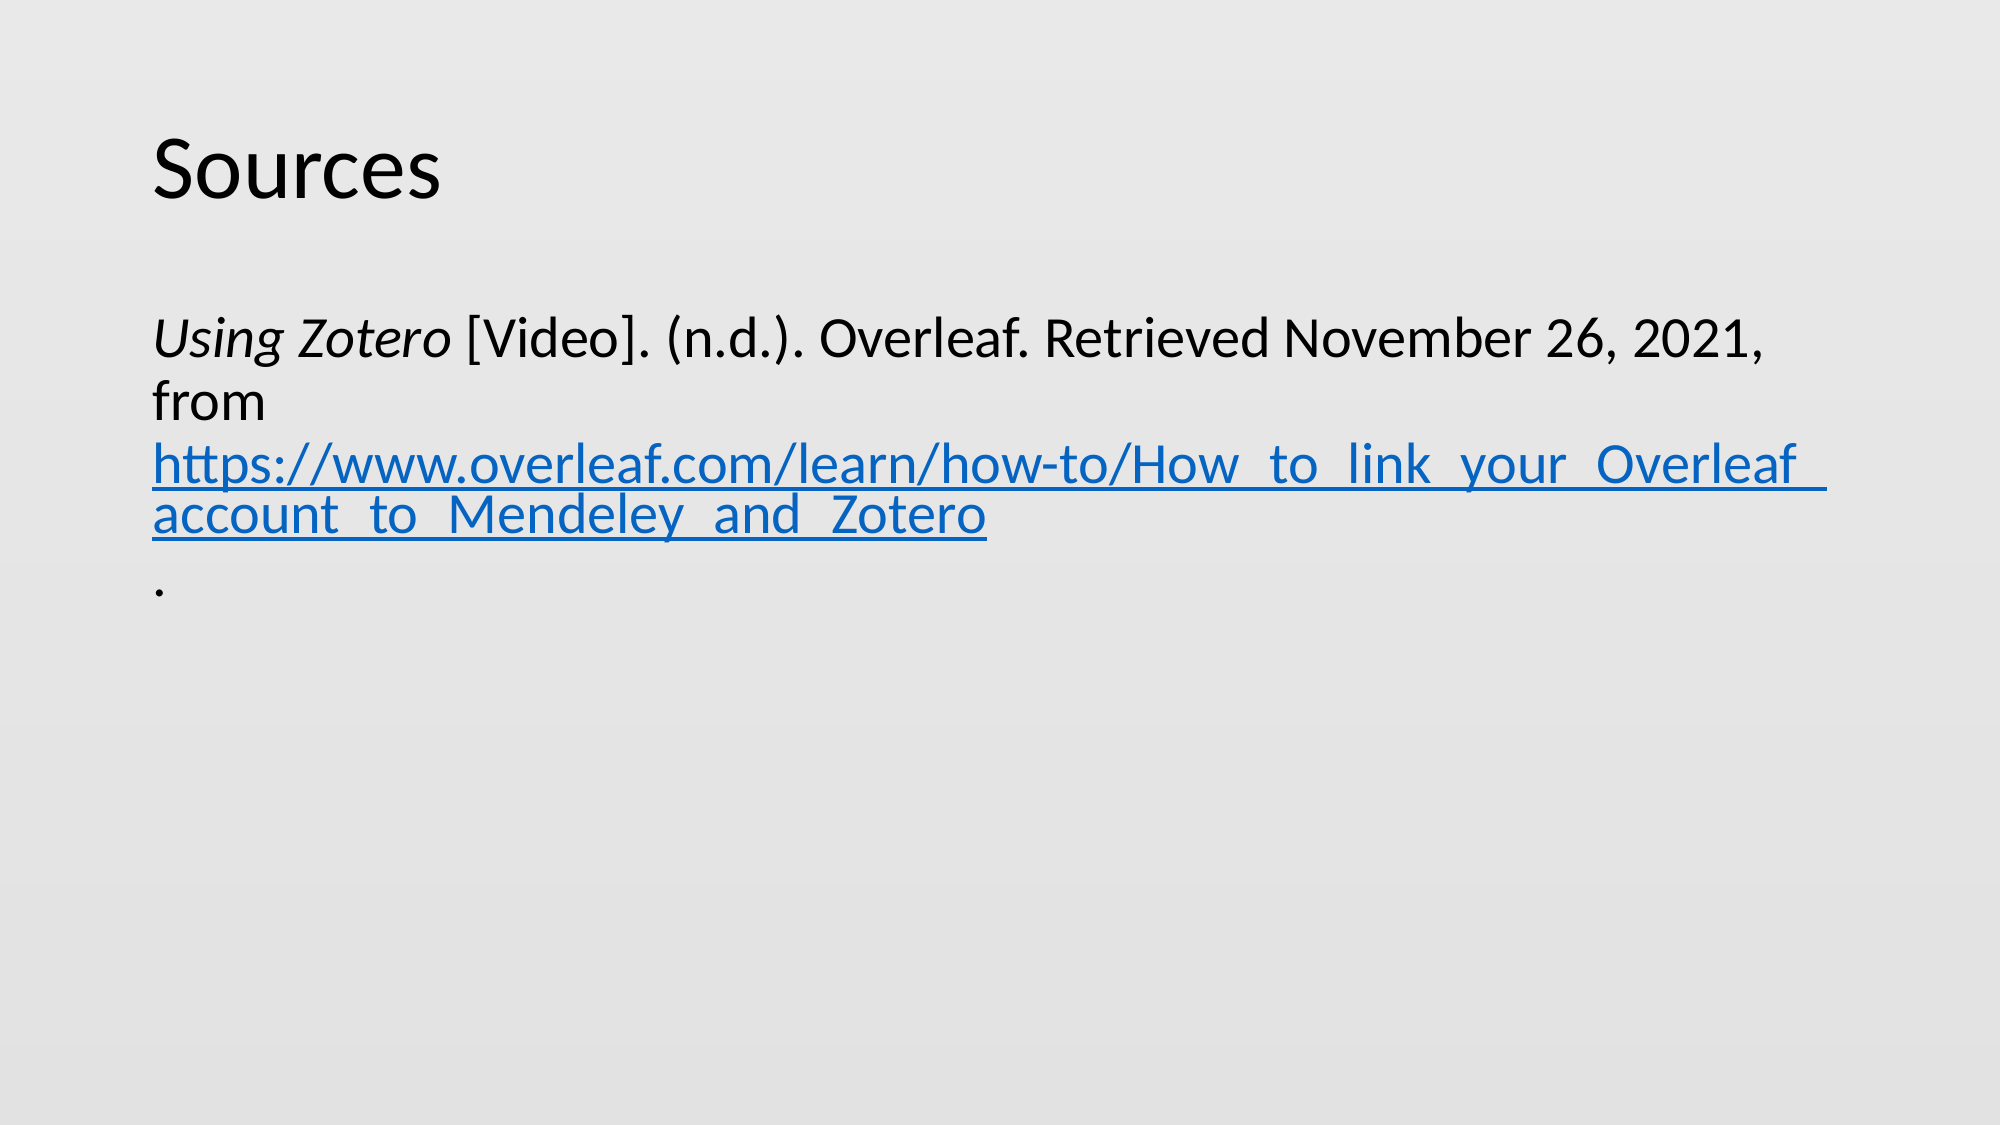

# Sources
Using Zotero [Video]. (n.d.). Overleaf. Retrieved November 26, 2021, from https://www.overleaf.com/learn/how-to/How_to_link_your_Overleaf_account_to_Mendeley_and_Zotero.